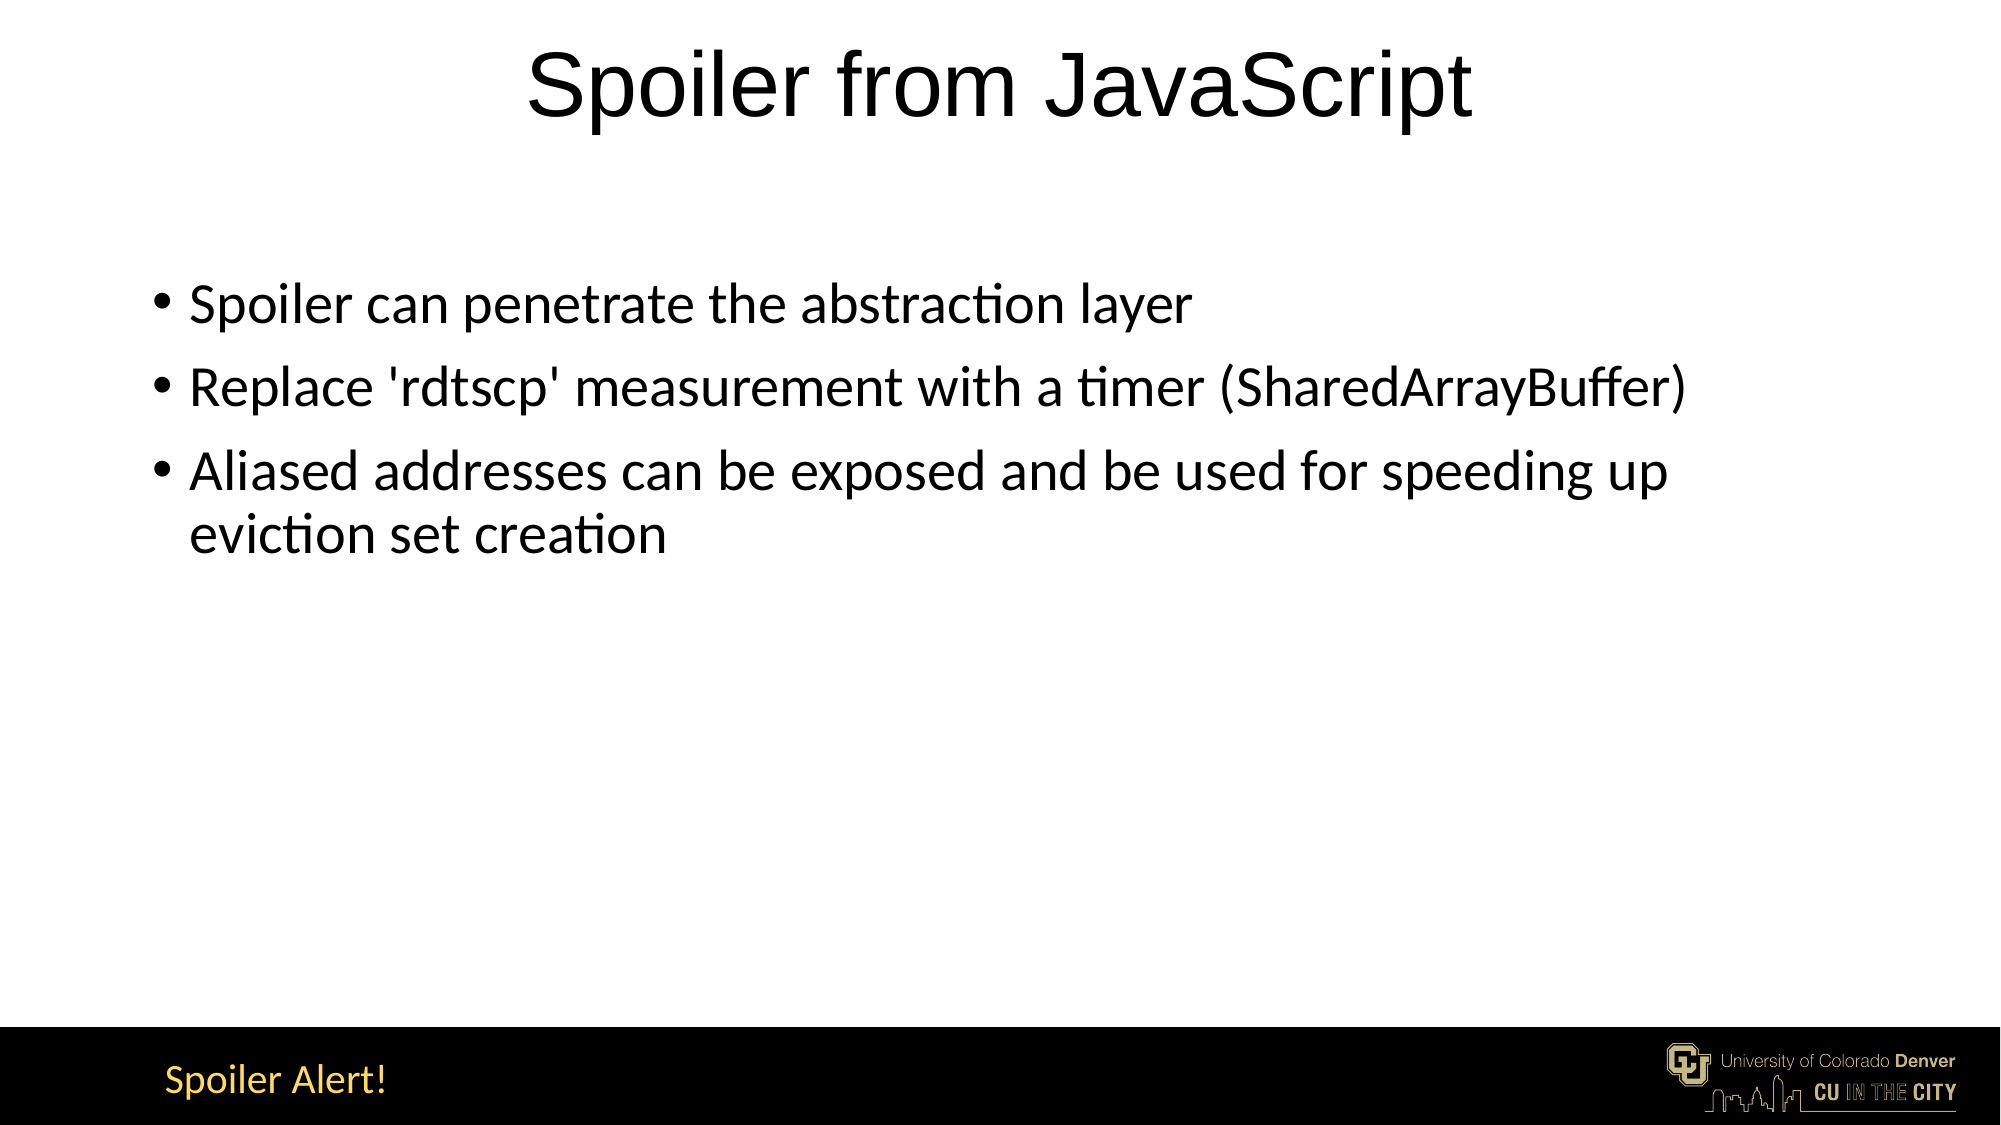

# Spoiler from JavaScript

Spoiler can penetrate the abstraction layer
Replace 'rdtscp' measurement with a timer (SharedArrayBuffer)
Aliased addresses can be exposed and be used for speeding up eviction set creation